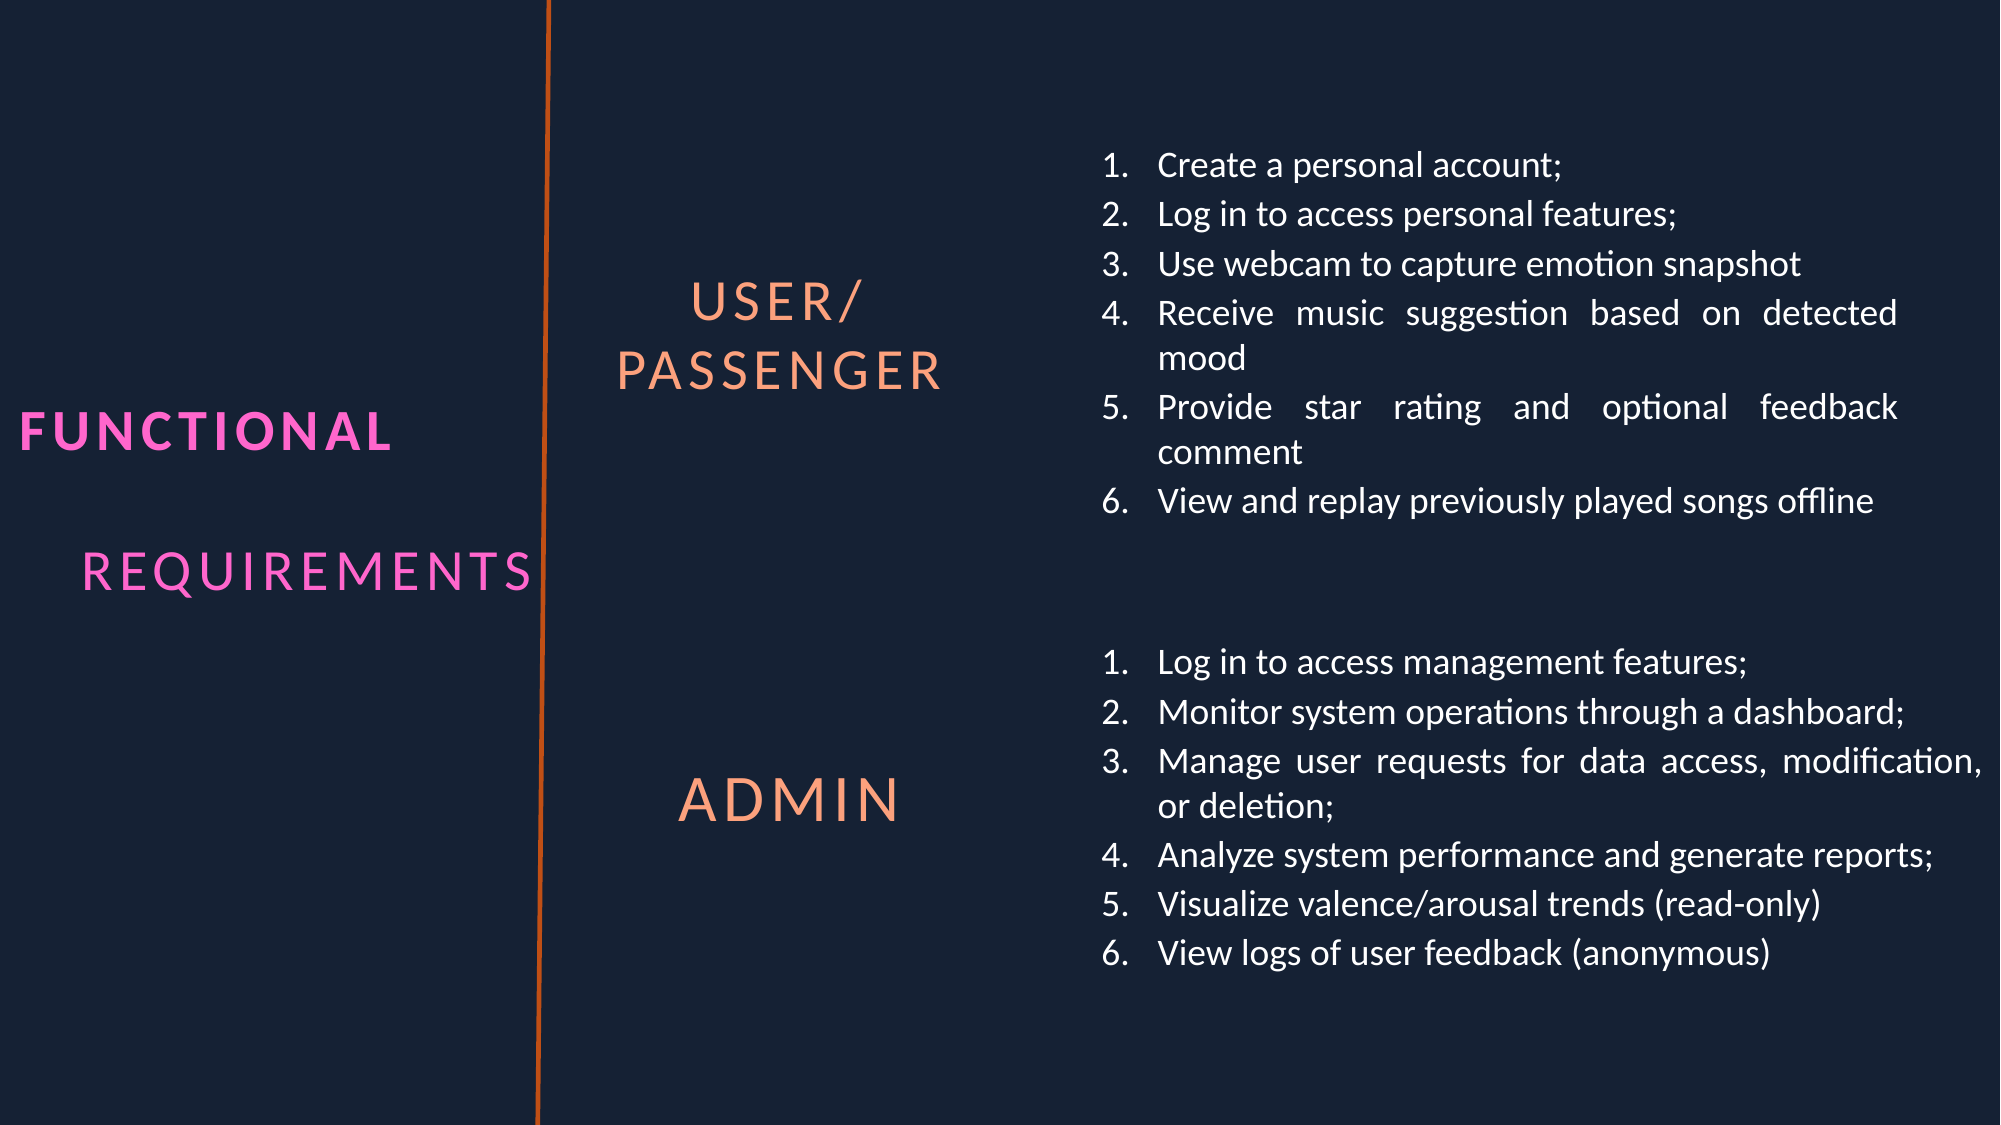

Create a personal account;
Log in to access personal features;
Use webcam to capture emotion snapshot
Receive music suggestion based on detected mood
Provide star rating and optional feedback comment
View and replay previously played songs offline
USER/PASSENGER
FUNCTIONAL                     REQUIREMENTS
Log in to access management features;
Monitor system operations through a dashboard;
Manage user requests for data access, modification, or deletion;
Analyze system performance and generate reports;
Visualize valence/arousal trends (read-only)
View logs of user feedback (anonymous)

ADMIN